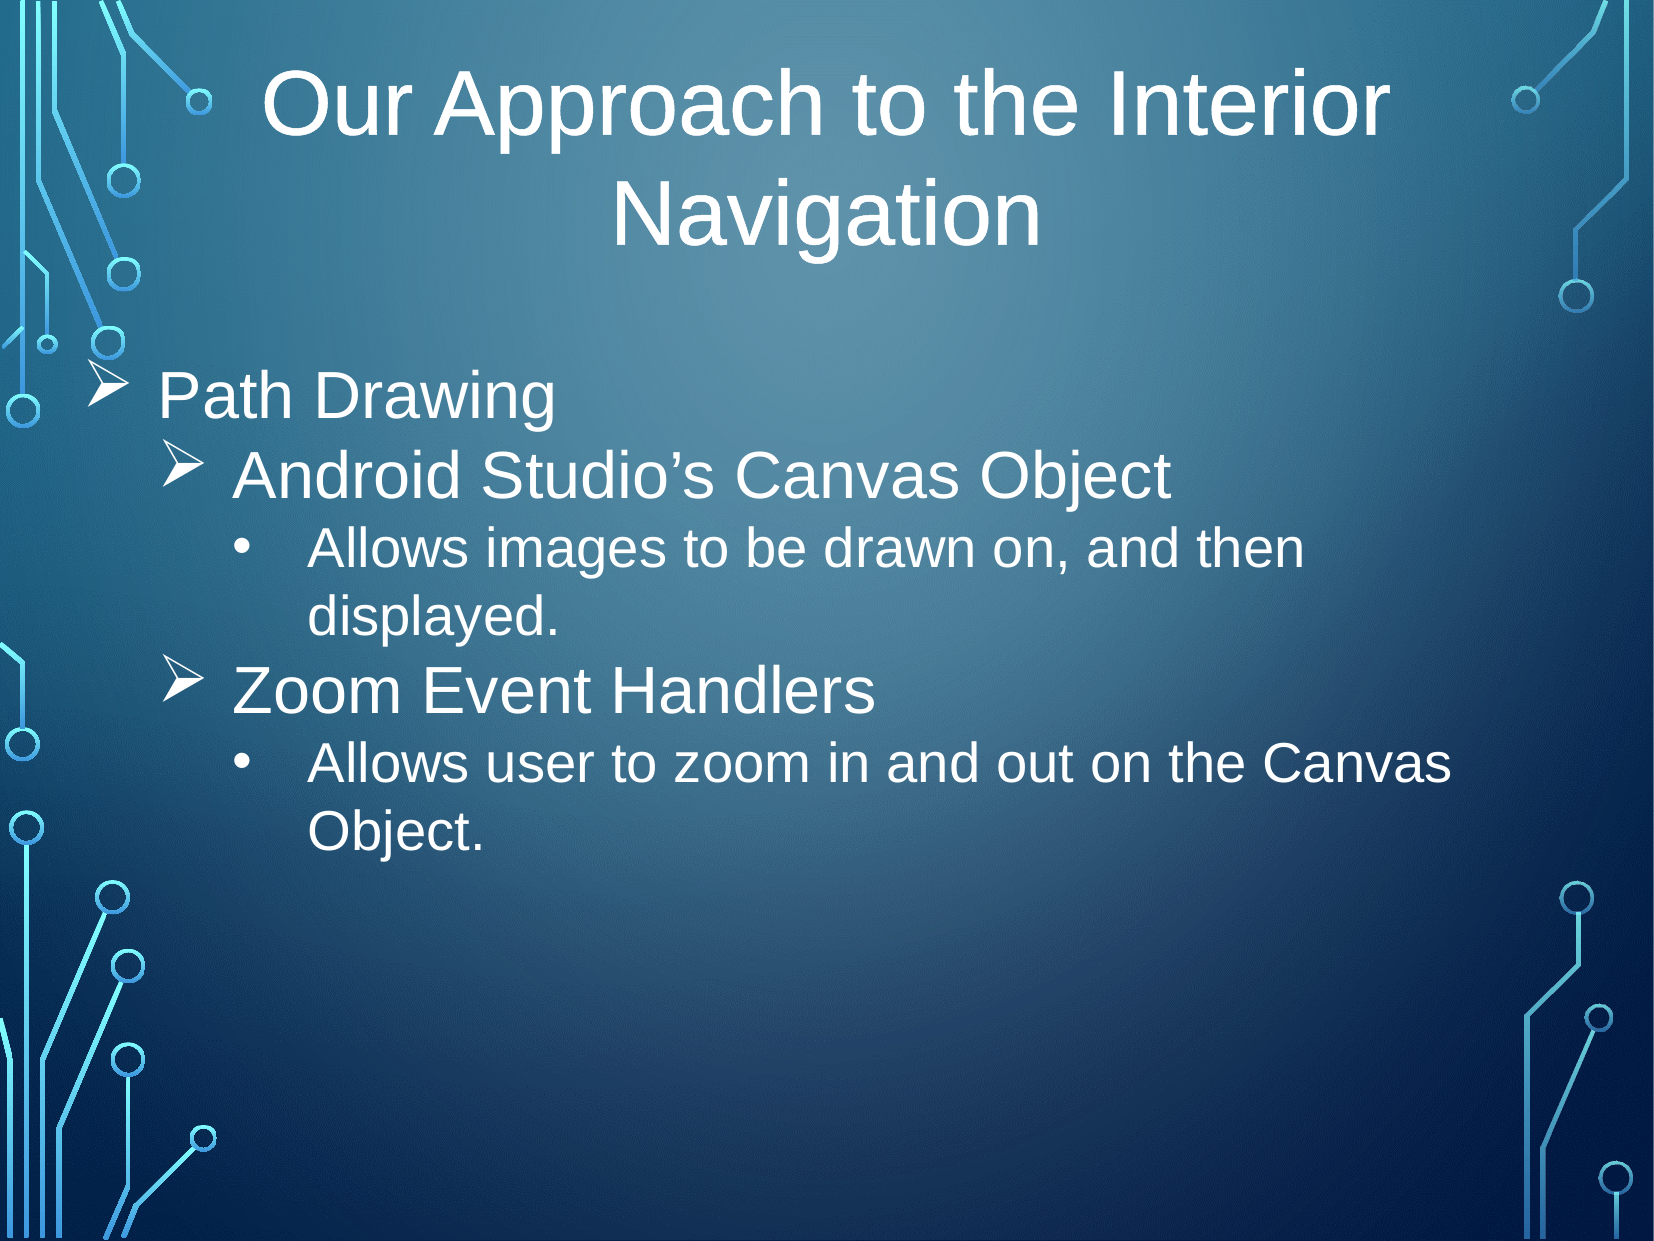

Our Approach to the Interior Navigation
Path Drawing
Android Studio’s Canvas Object
Allows images to be drawn on, and then displayed.
Zoom Event Handlers
Allows user to zoom in and out on the Canvas Object.